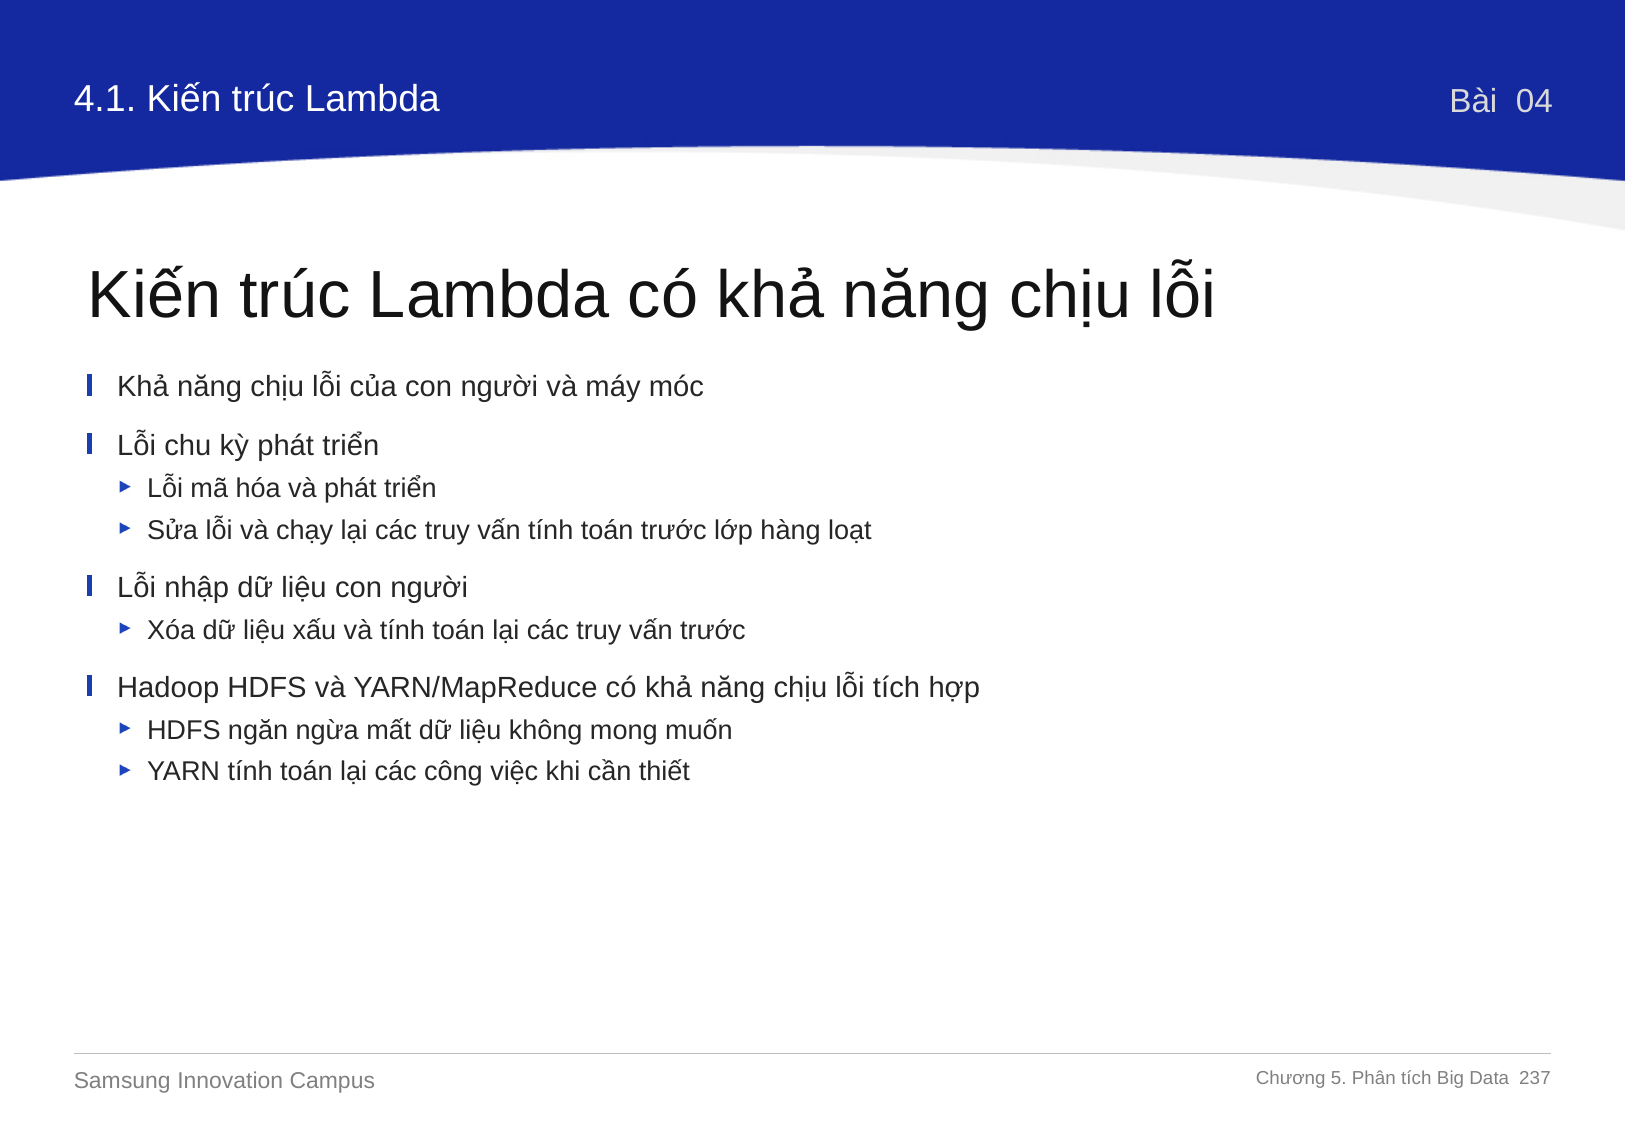

4.1. Kiến trúc Lambda
Bài  04
Kiến trúc Lambda có khả năng chịu lỗi
Khả năng chịu lỗi của con người và máy móc
Lỗi chu kỳ phát triển
Lỗi mã hóa và phát triển
Sửa lỗi và chạy lại các truy vấn tính toán trước lớp hàng loạt
Lỗi nhập dữ liệu con người
Xóa dữ liệu xấu và tính toán lại các truy vấn trước
Hadoop HDFS và YARN/MapReduce có khả năng chịu lỗi tích hợp
HDFS ngăn ngừa mất dữ liệu không mong muốn
YARN tính toán lại các công việc khi cần thiết